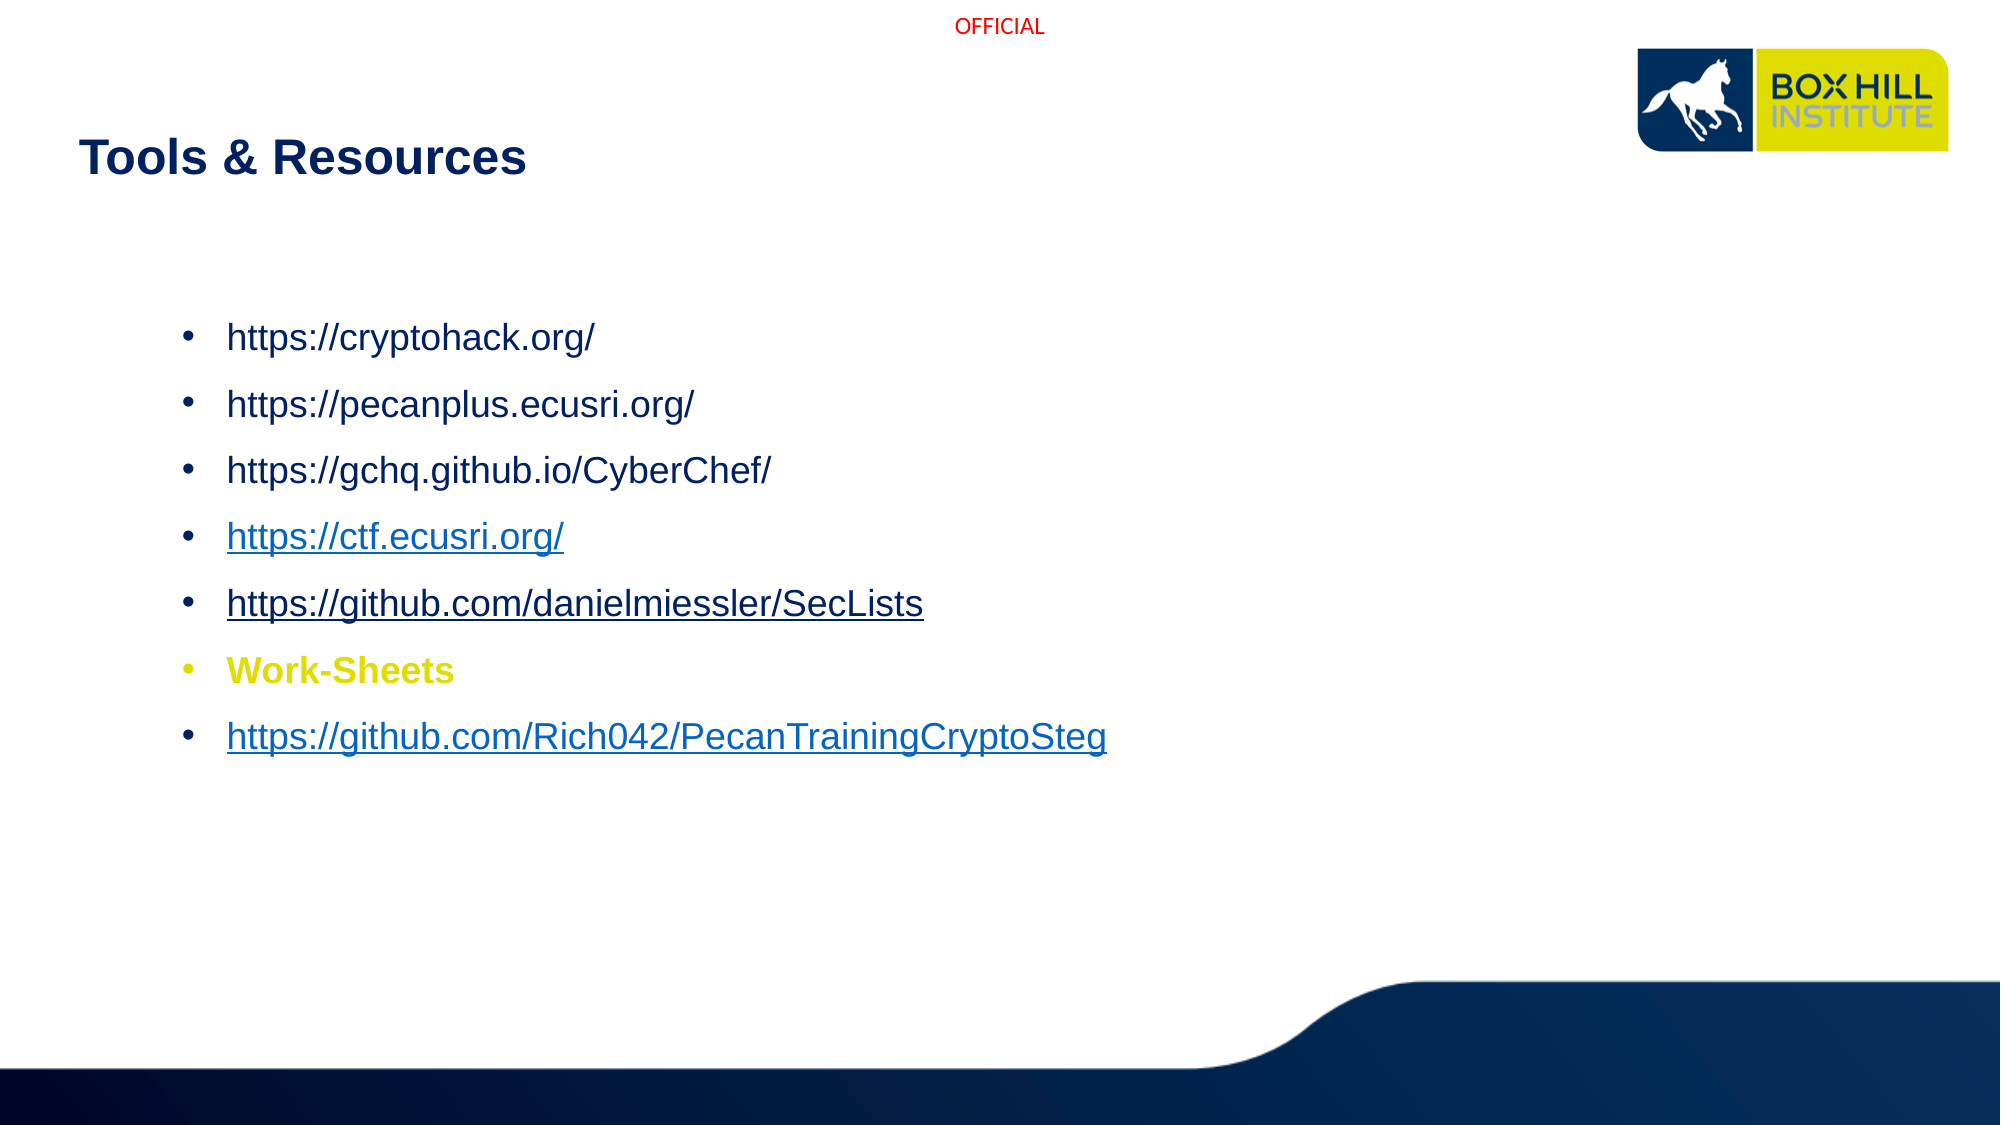

# Tools & Resources
https://cryptohack.org/
https://pecanplus.ecusri.org/
https://gchq.github.io/CyberChef/
https://ctf.ecusri.org/
https://github.com/danielmiessler/SecLists
Work-Sheets
https://github.com/Rich042/PecanTrainingCryptoSteg